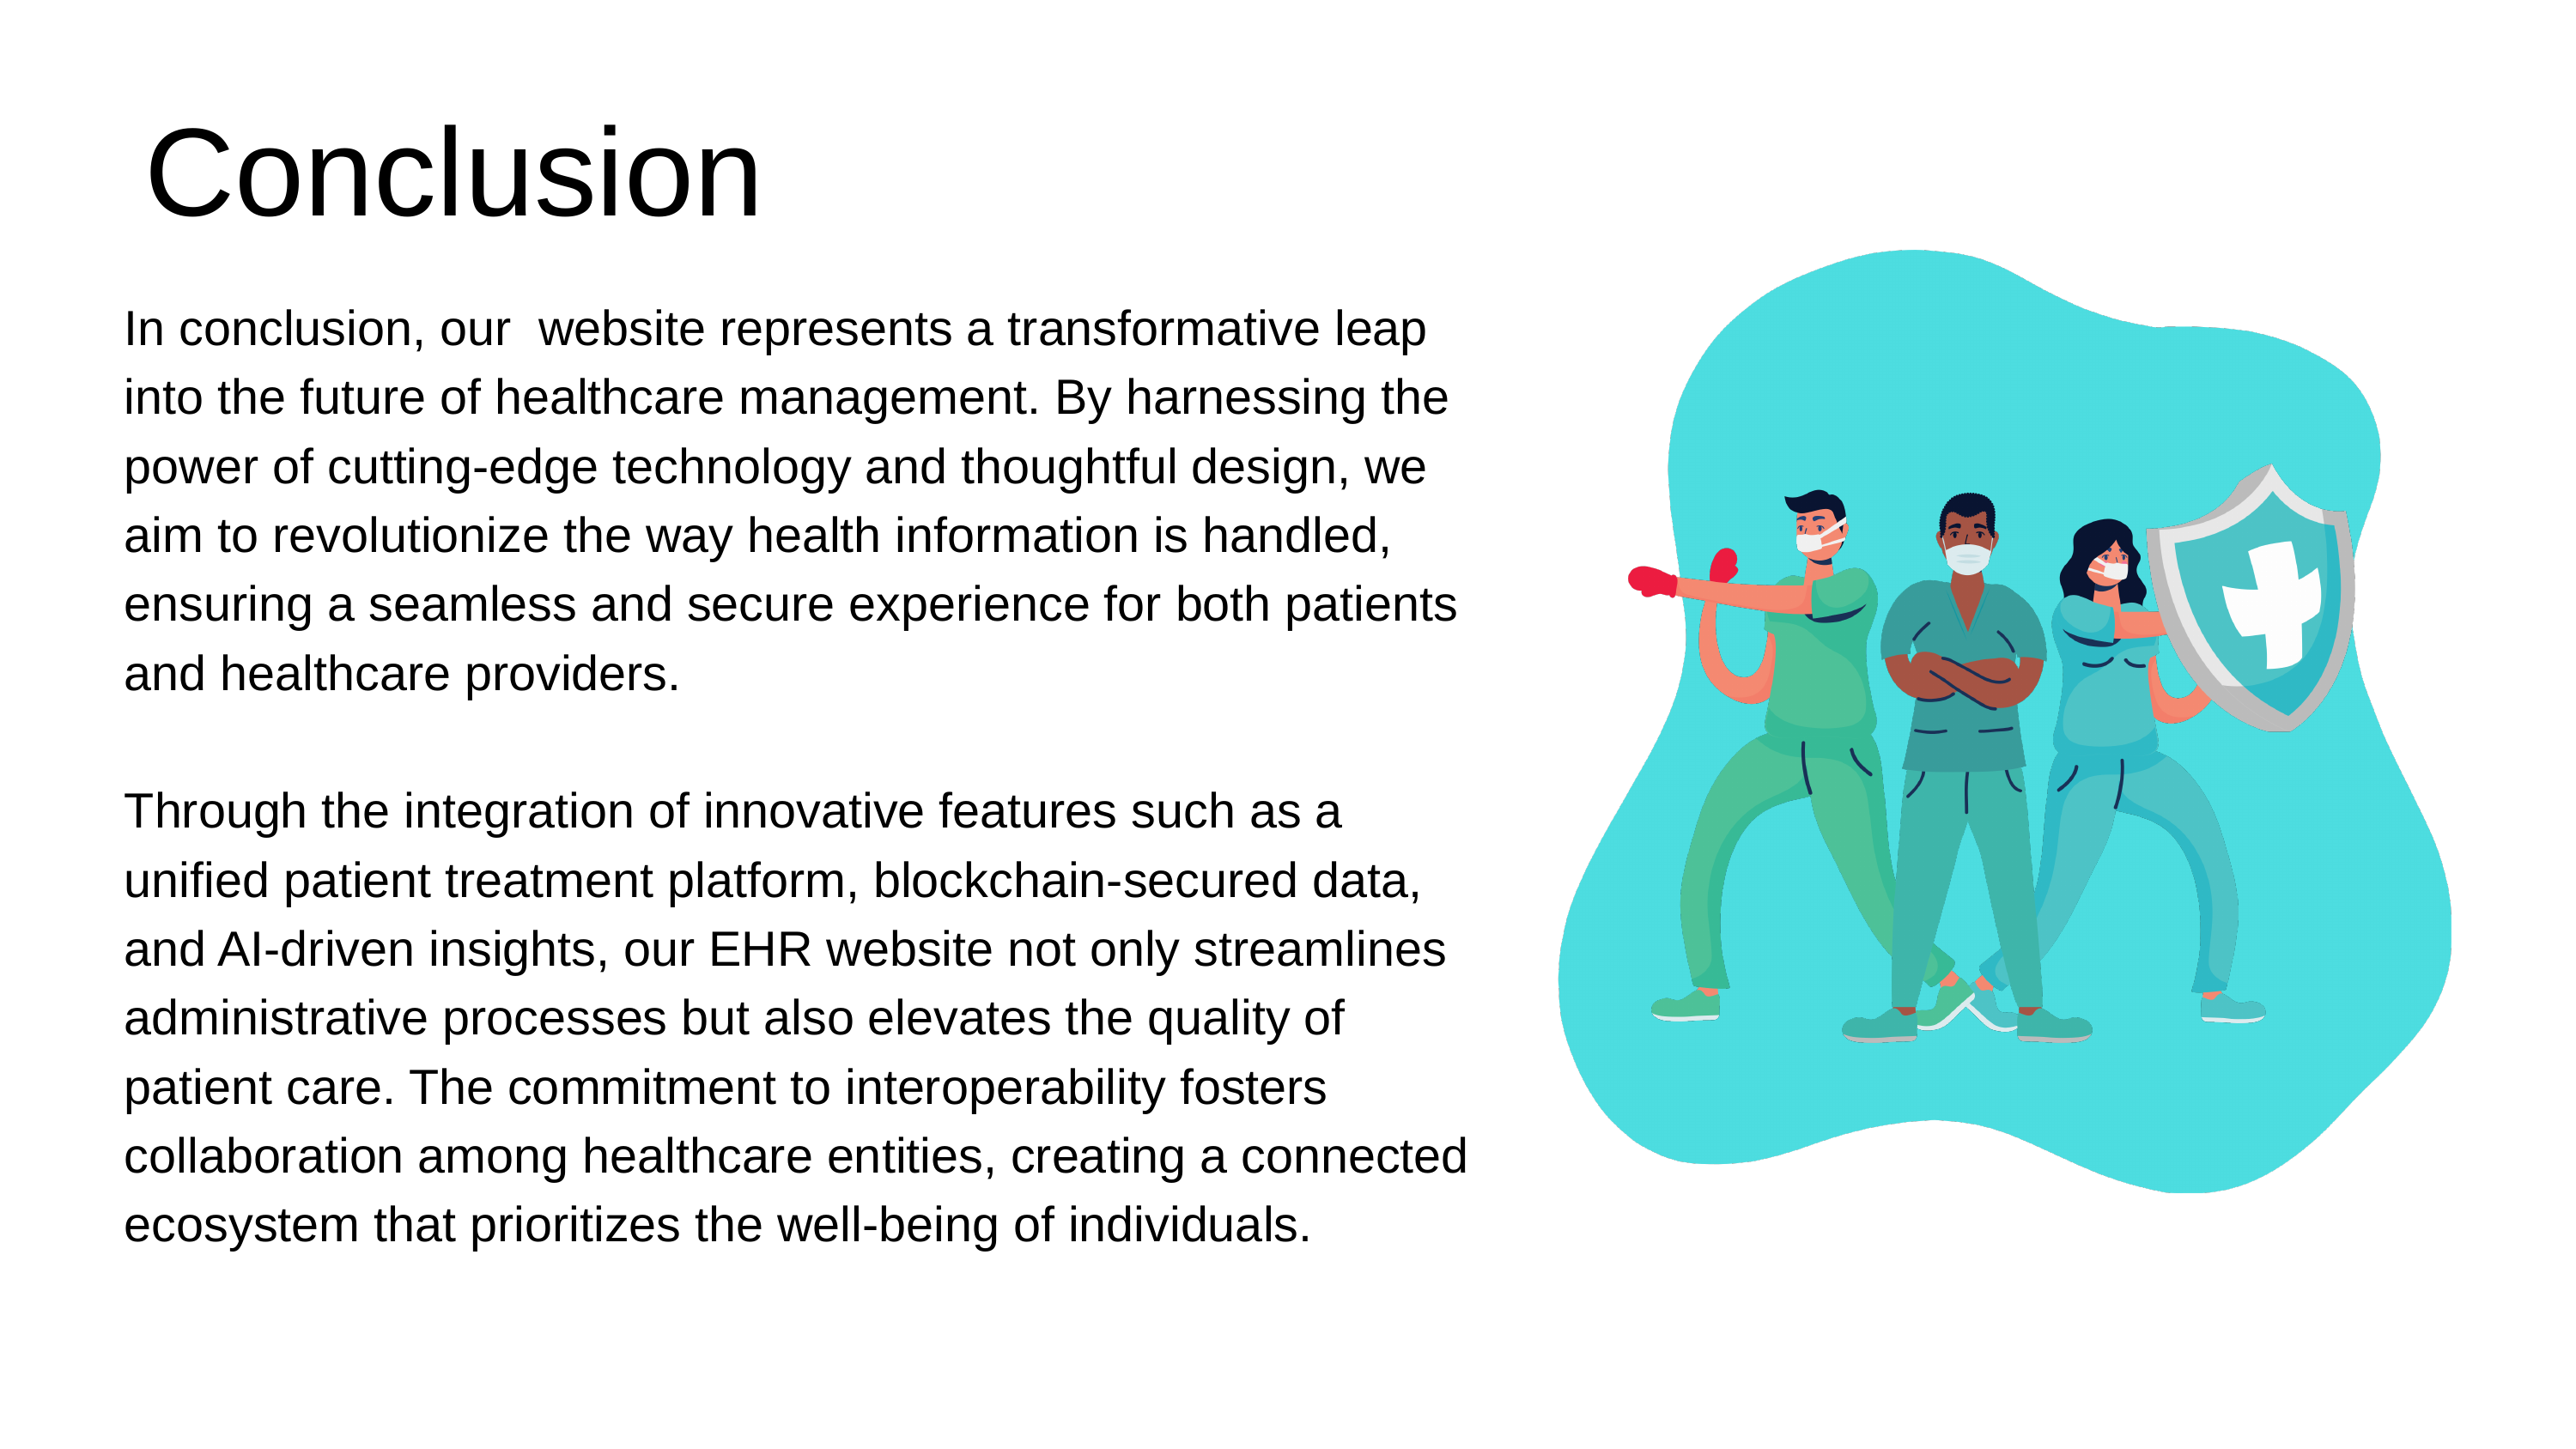

Conclusion

In conclusion, our  website represents a transformative leap into the future of healthcare management. By harnessing the power of cutting-edge technology and thoughtful design, we aim to revolutionize the way health information is handled, ensuring a seamless and secure experience for both patients and healthcare providers.

Through the integration of innovative features such as a unified patient treatment platform, blockchain-secured data, and AI-driven insights, our EHR website not only streamlines administrative processes but also elevates the quality of patient care. The commitment to interoperability fosters collaboration among healthcare entities, creating a connected ecosystem that prioritizes the well-being of individuals.